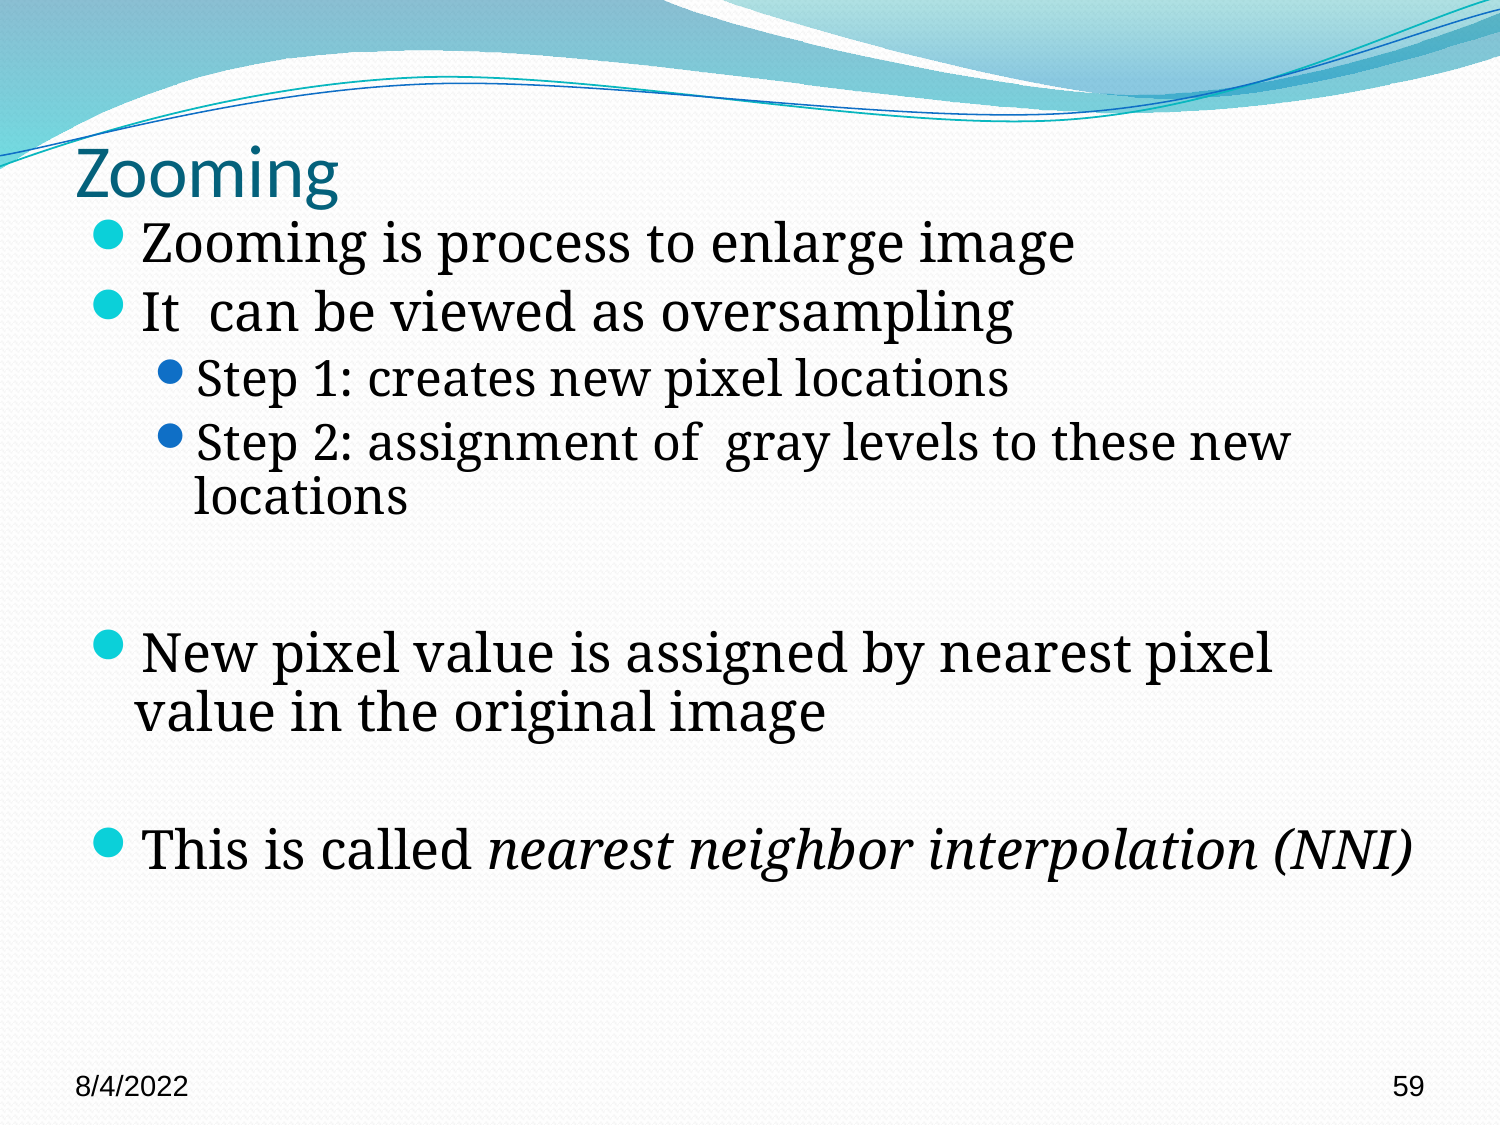

# Zooming
Zooming is process to enlarge image
It  can be viewed as oversampling
Step 1: creates new pixel locations
Step 2: assignment of  gray levels to these new locations

New pixel value is assigned by nearest pixel value in the original image

This is called nearest neighbor interpolation (NNI)

8/4/2022
59